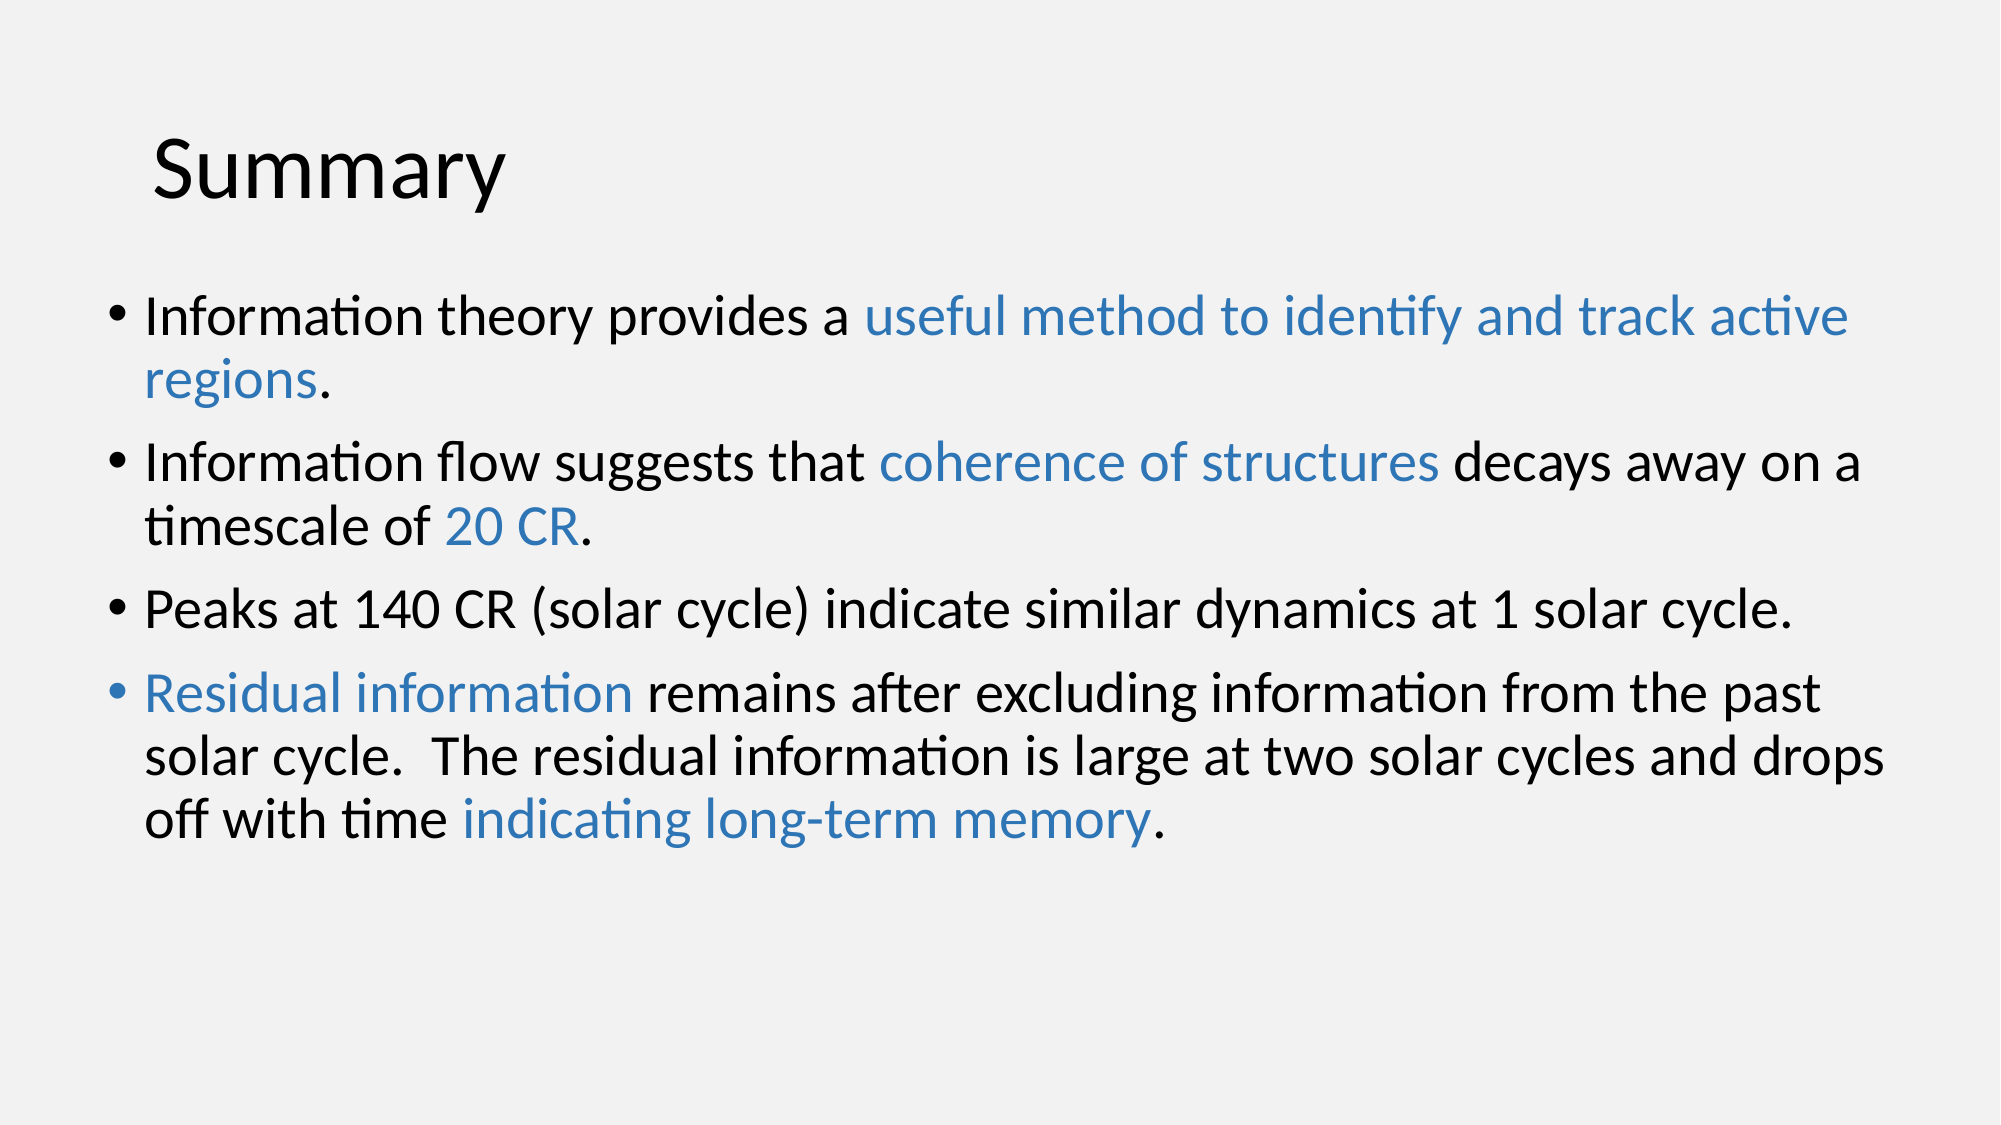

# Summary
Information theory provides a useful method to identify and track active regions.
Information flow suggests that coherence of structures decays away on a timescale of 20 CR.
Peaks at 140 CR (solar cycle) indicate similar dynamics at 1 solar cycle.
Residual information remains after excluding information from the past solar cycle.  The residual information is large at two solar cycles and drops off with time indicating long-term memory.